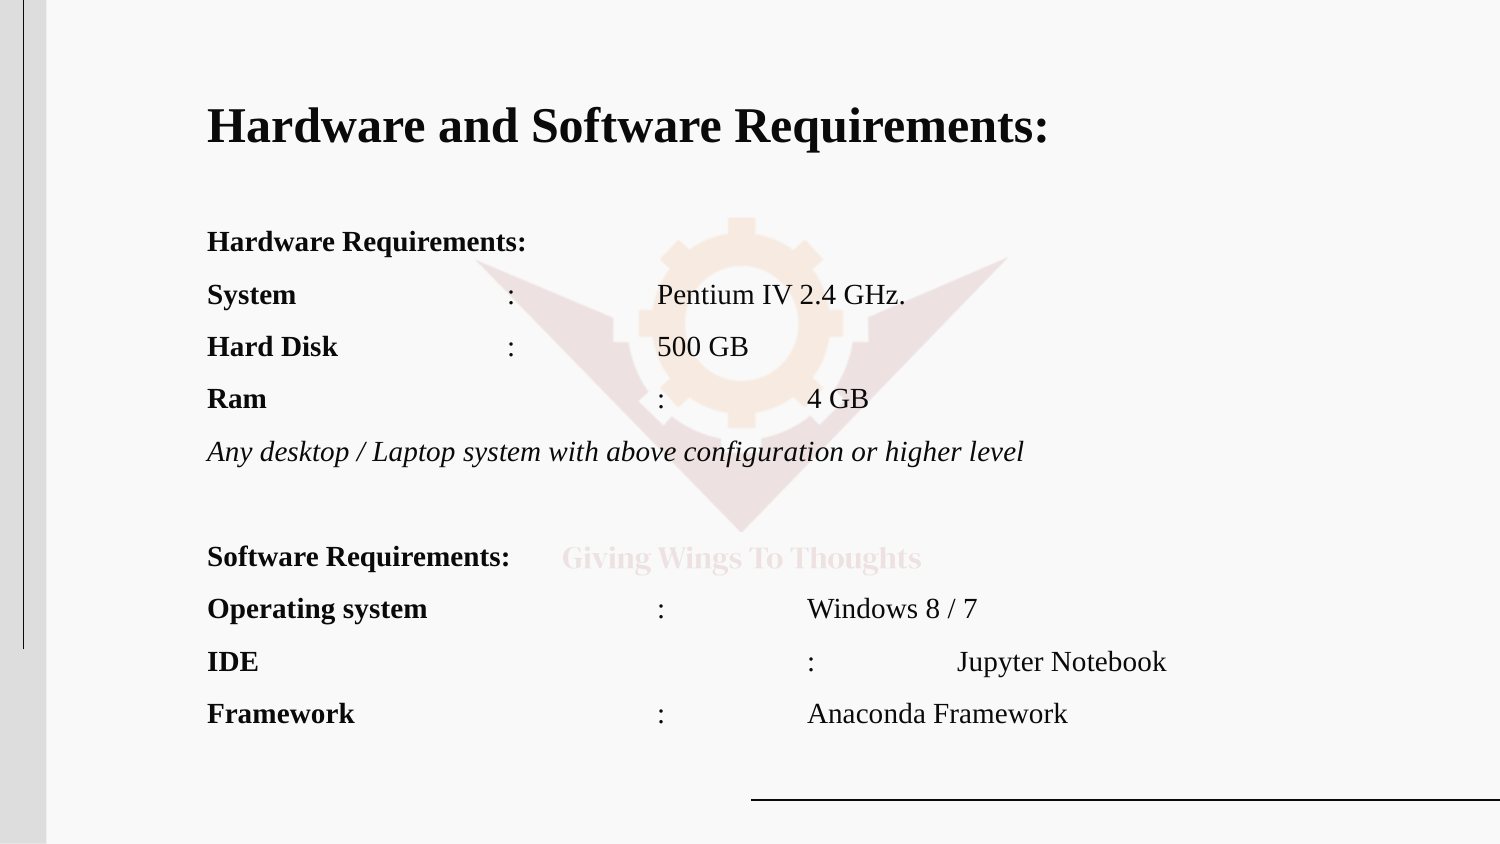

# Hardware and Software Requirements: Hardware Requirements: System 		: 	Pentium IV 2.4 GHz. Hard Disk 		: 	500 GB Ram			: 	4 GB Any desktop / Laptop system with above configuration or higher level   Software Requirements: Operating system 		: 	Windows 8 / 7 IDE		 		: 	Jupyter Notebook Framework	 		: 	Anaconda Framework